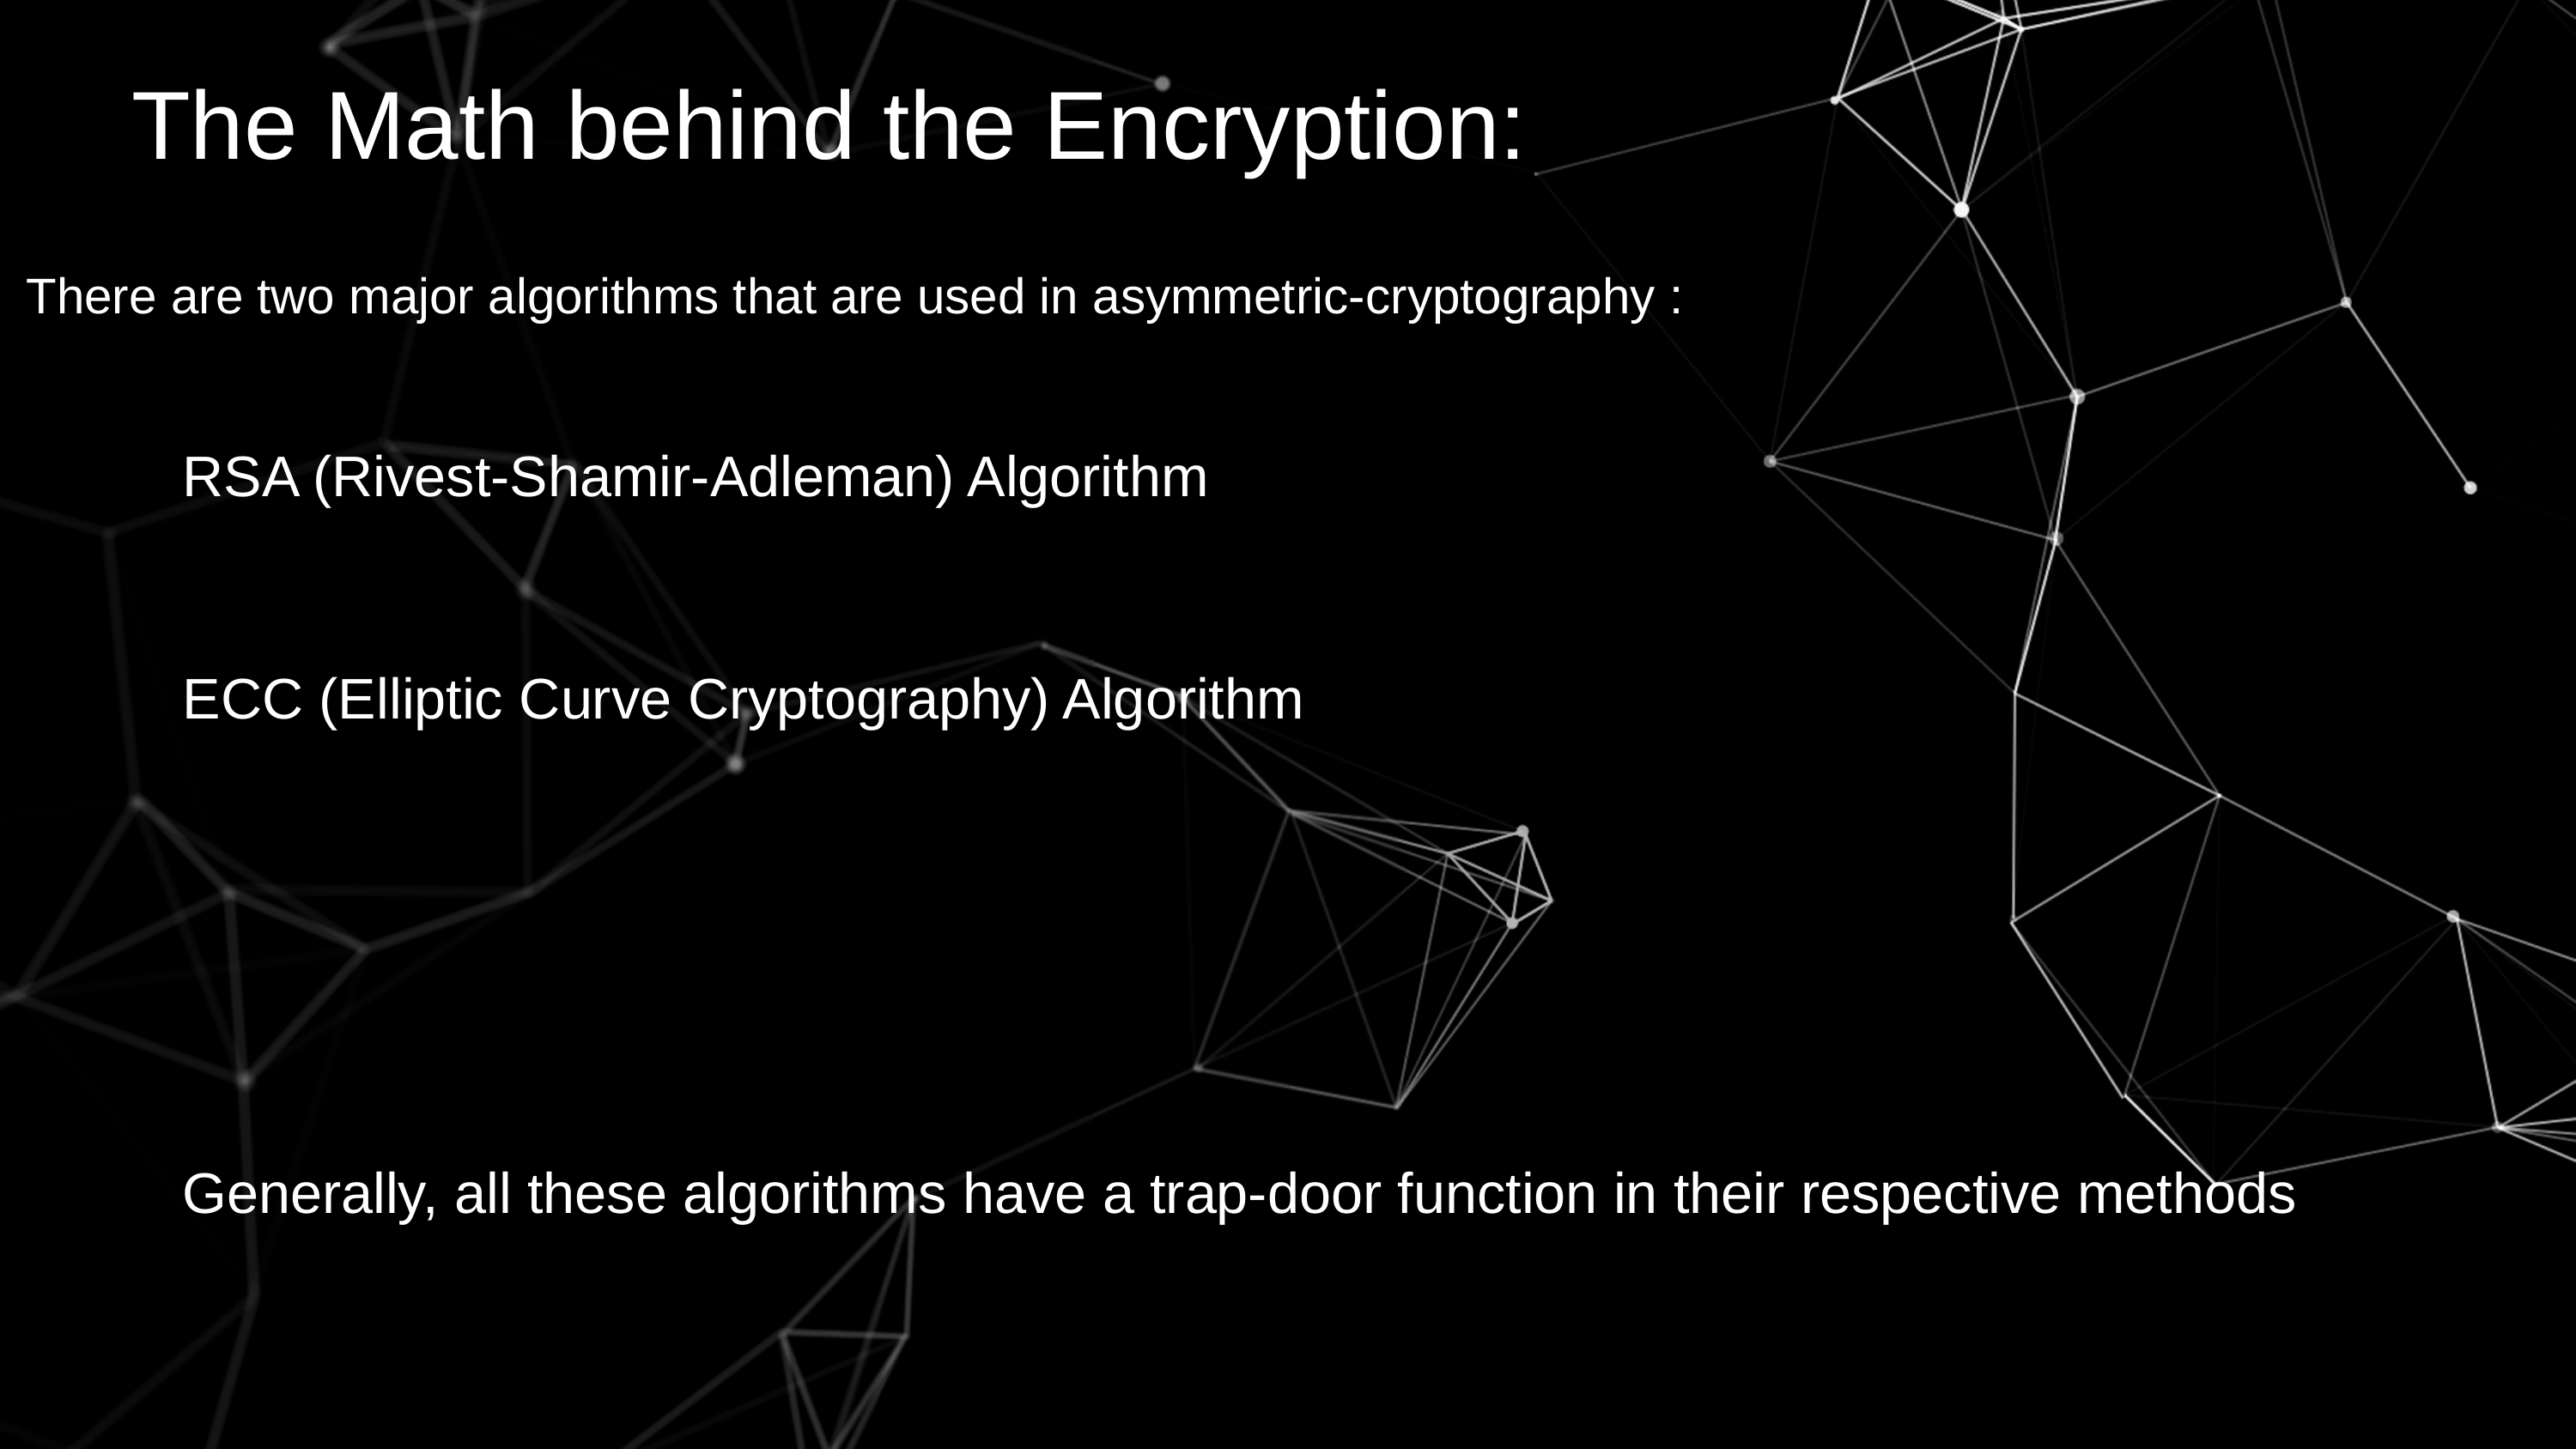

The Math behind the Encryption:
There are two major algorithms that are used in asymmetric-cryptography :
RSA (Rivest-Shamir-Adleman) Algorithm
ECC (Elliptic Curve Cryptography) Algorithm
Generally, all these algorithms have a trap-door function in their respective methods